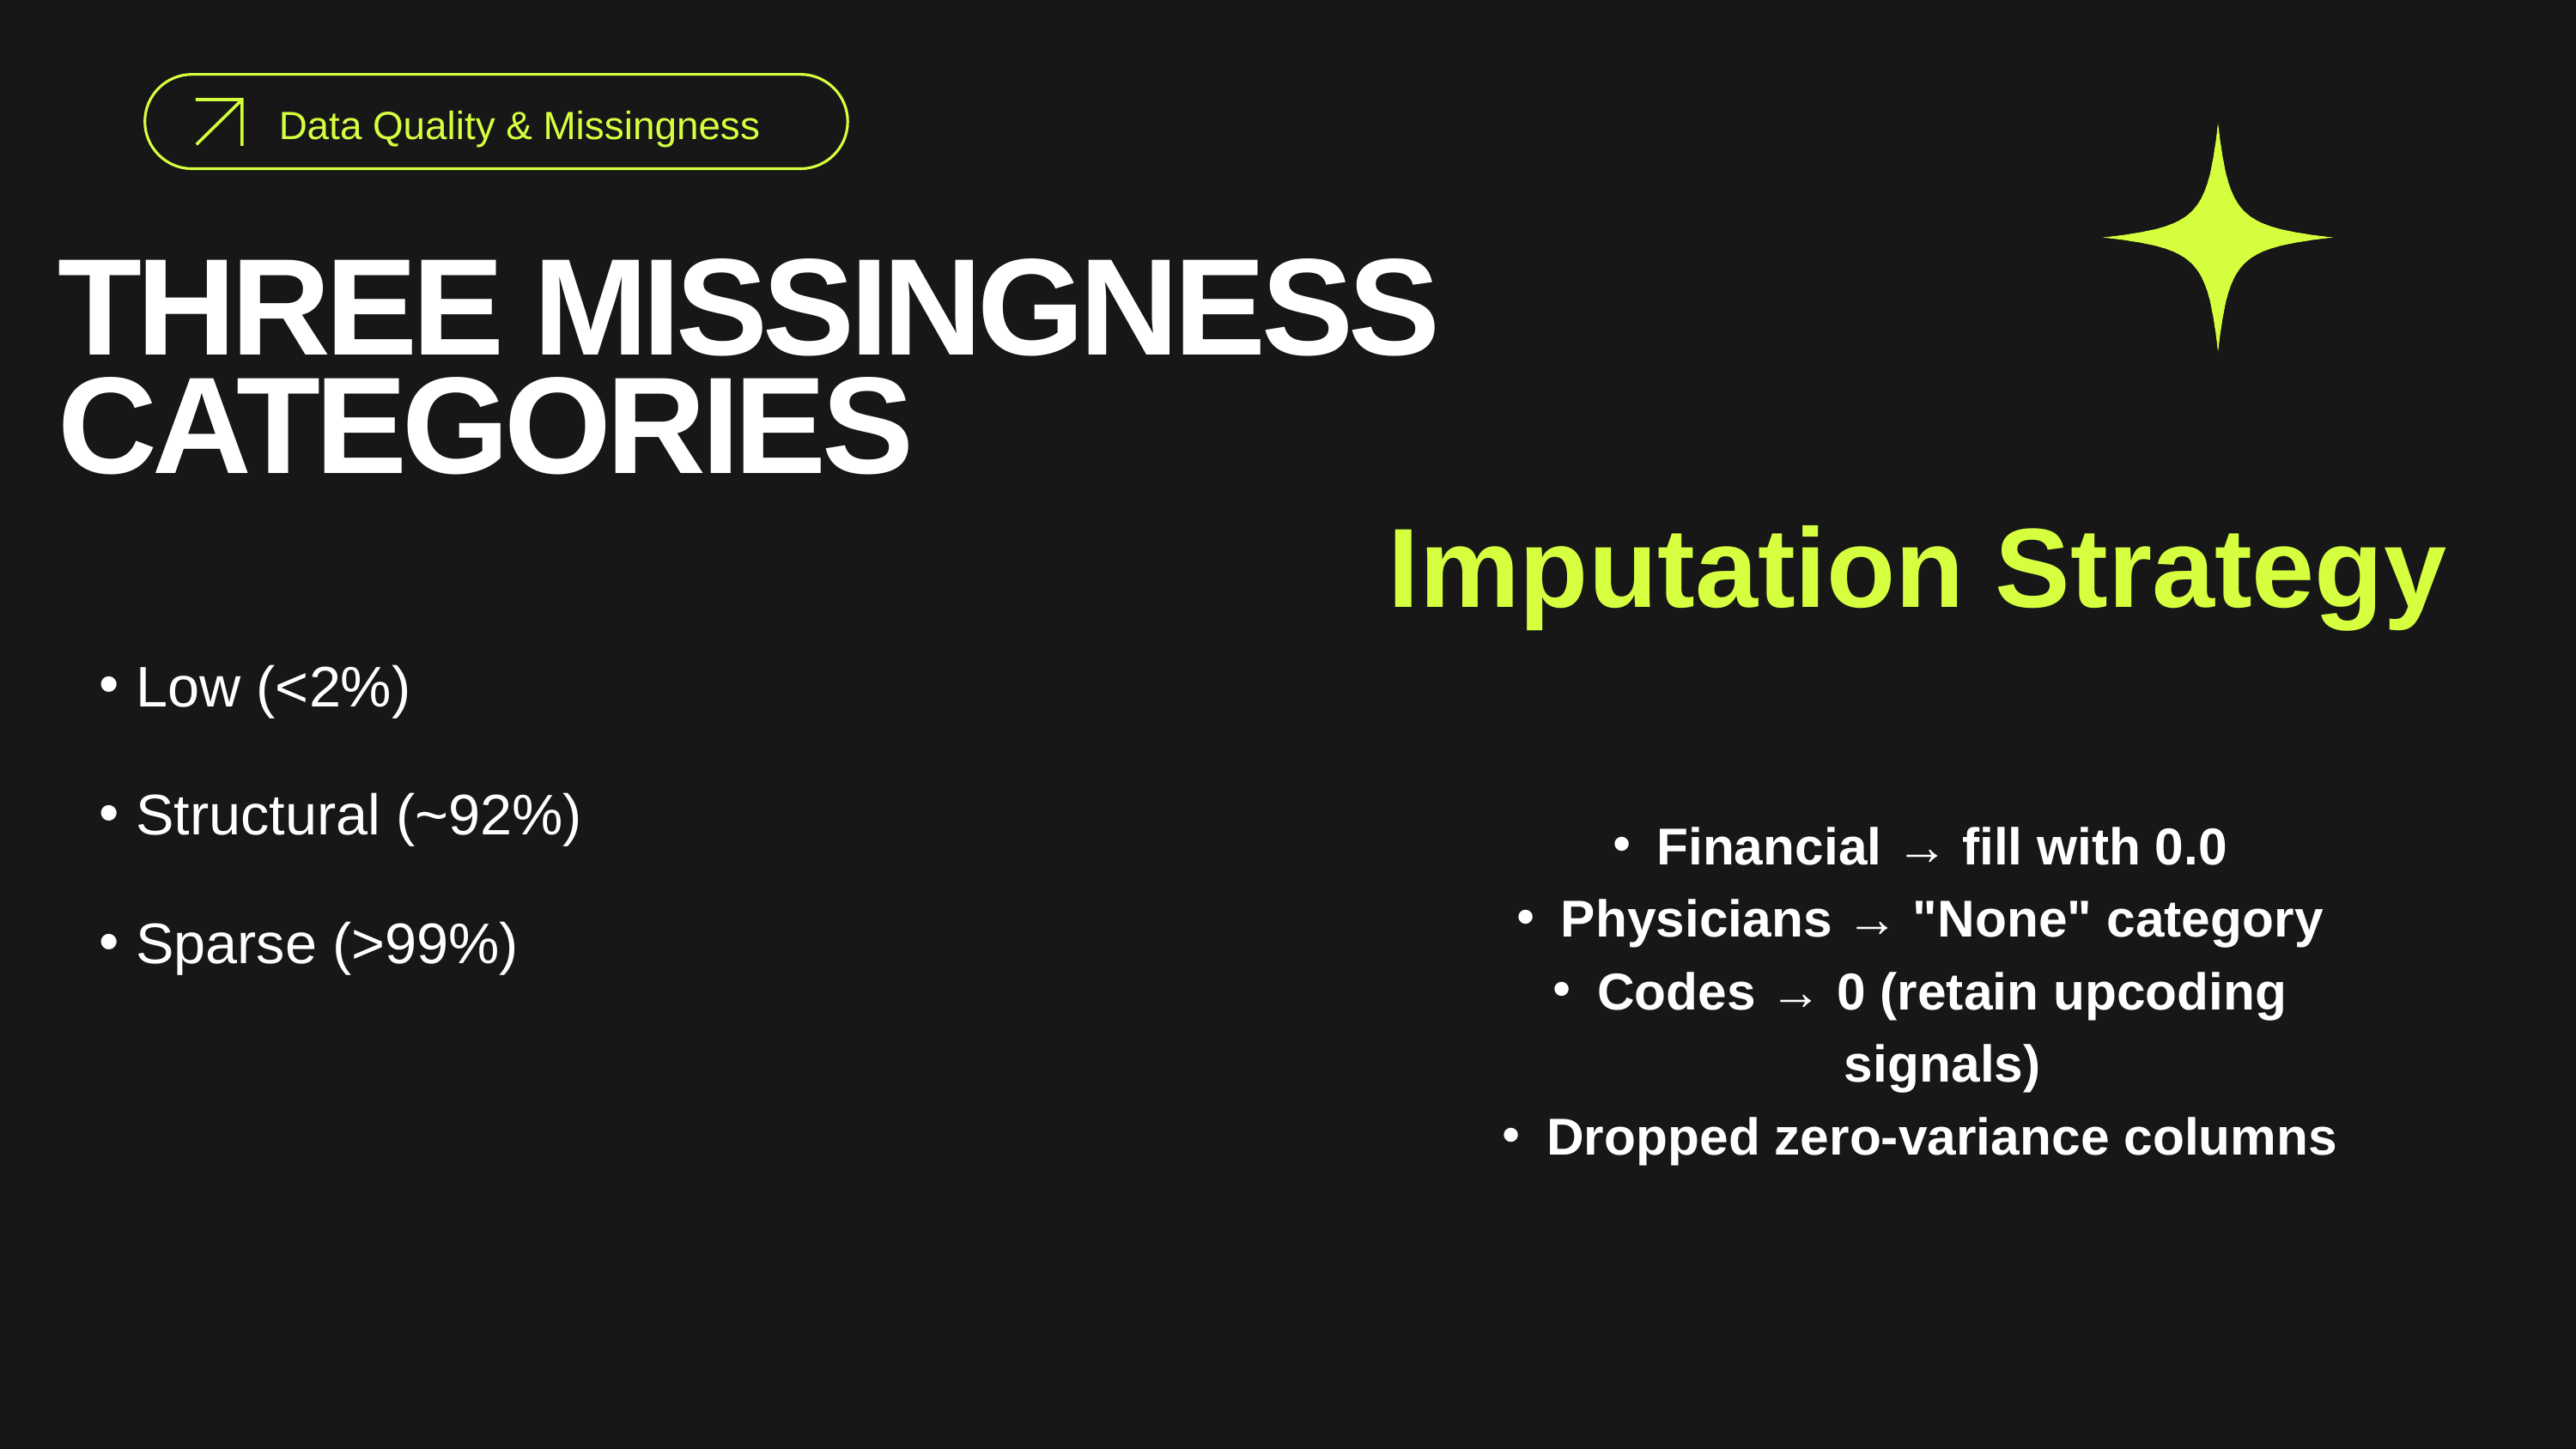

Data Quality & Missingness

THREE MISSINGNESS CATEGORIES
Imputation Strategy

Low (<2%)

Structural (~92%)

Sparse (>99%)

Financial → fill with 0.0
Physicians → "None" category
Codes → 0 (retain upcoding signals)
Dropped zero-variance columns